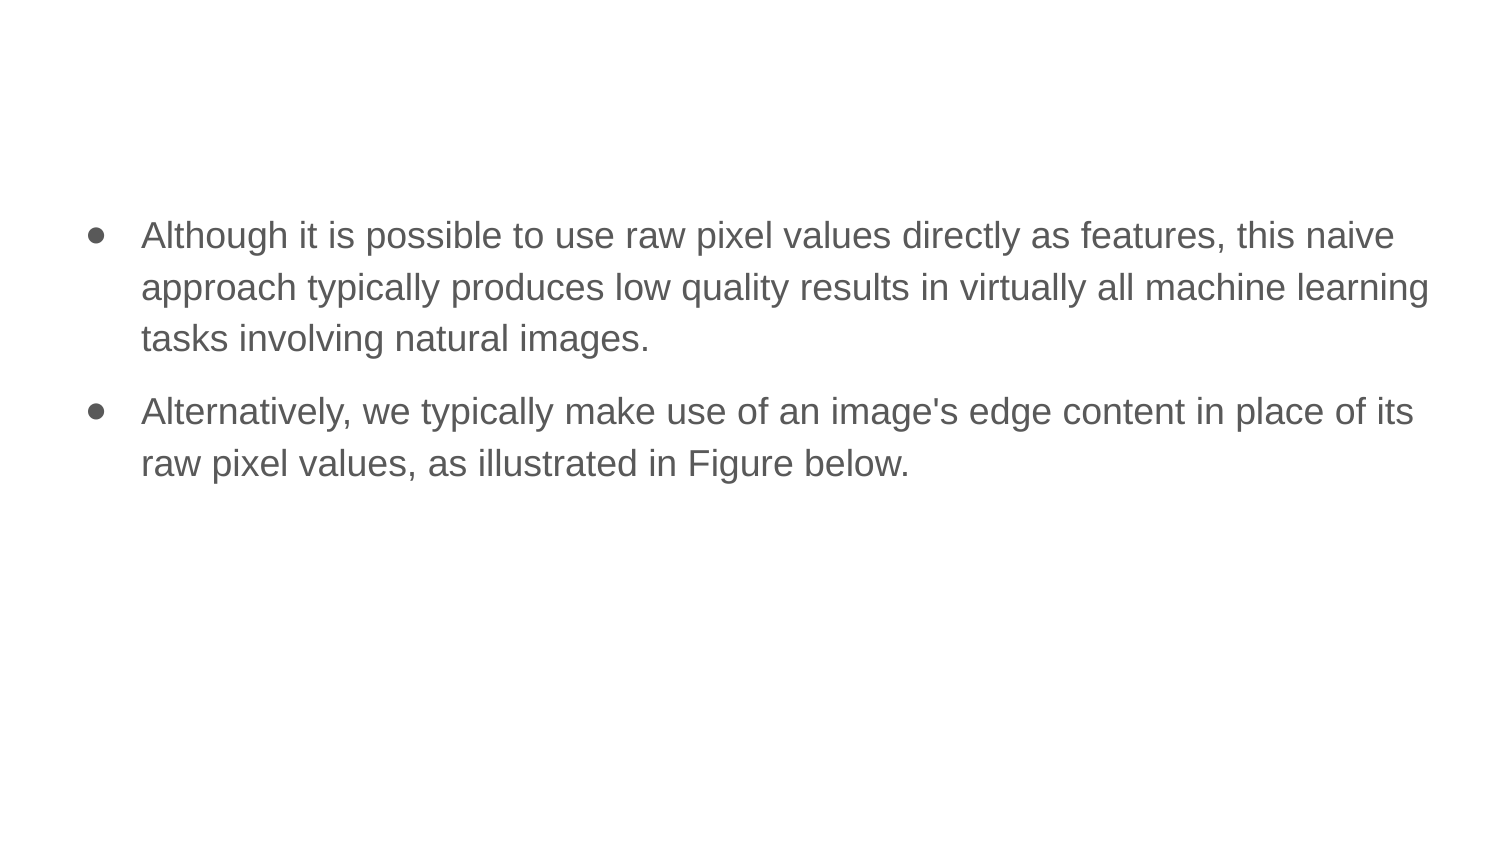

Although it is possible to use raw pixel values directly as features, this naive approach typically produces low quality results in virtually all machine learning tasks involving natural images.
Alternatively, we typically make use of an image's edge content in place of its raw pixel values, as illustrated in Figure below.